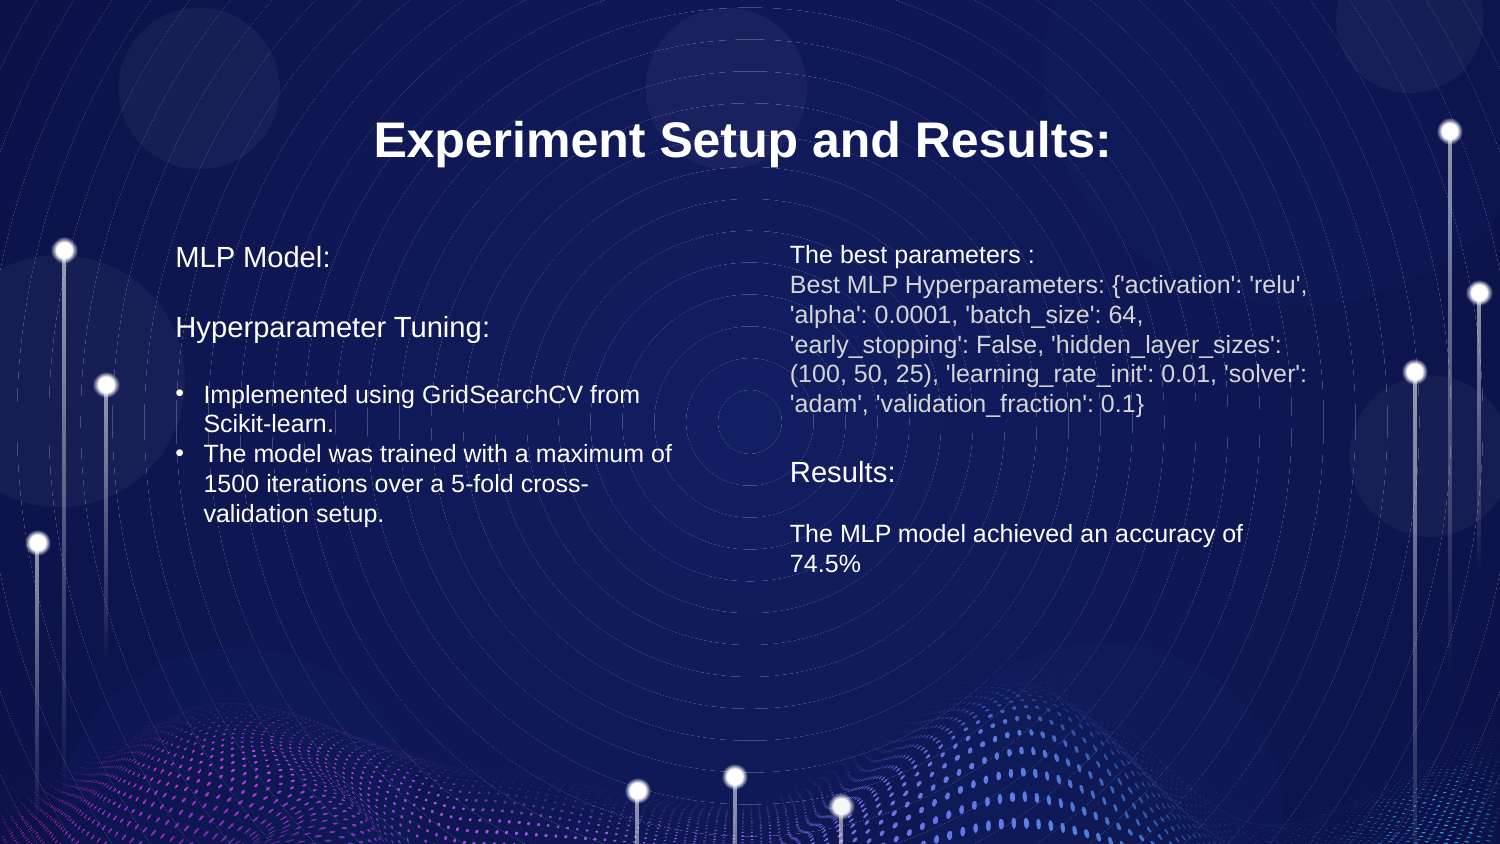

# Experiment Setup and Results:
MLP Model:

Hyperparameter Tuning:

Implemented using GridSearchCV from Scikit-learn.
The model was trained with a maximum of 1500 iterations over a 5-fold cross-validation setup.

The best parameters :
Best MLP Hyperparameters: {'activation': 'relu', 'alpha': 0.0001, 'batch_size': 64, 'early_stopping': False, 'hidden_layer_sizes': (100, 50, 25), 'learning_rate_init': 0.01, 'solver': 'adam', 'validation_fraction': 0.1}

Results:

The MLP model achieved an accuracy of 74.5%